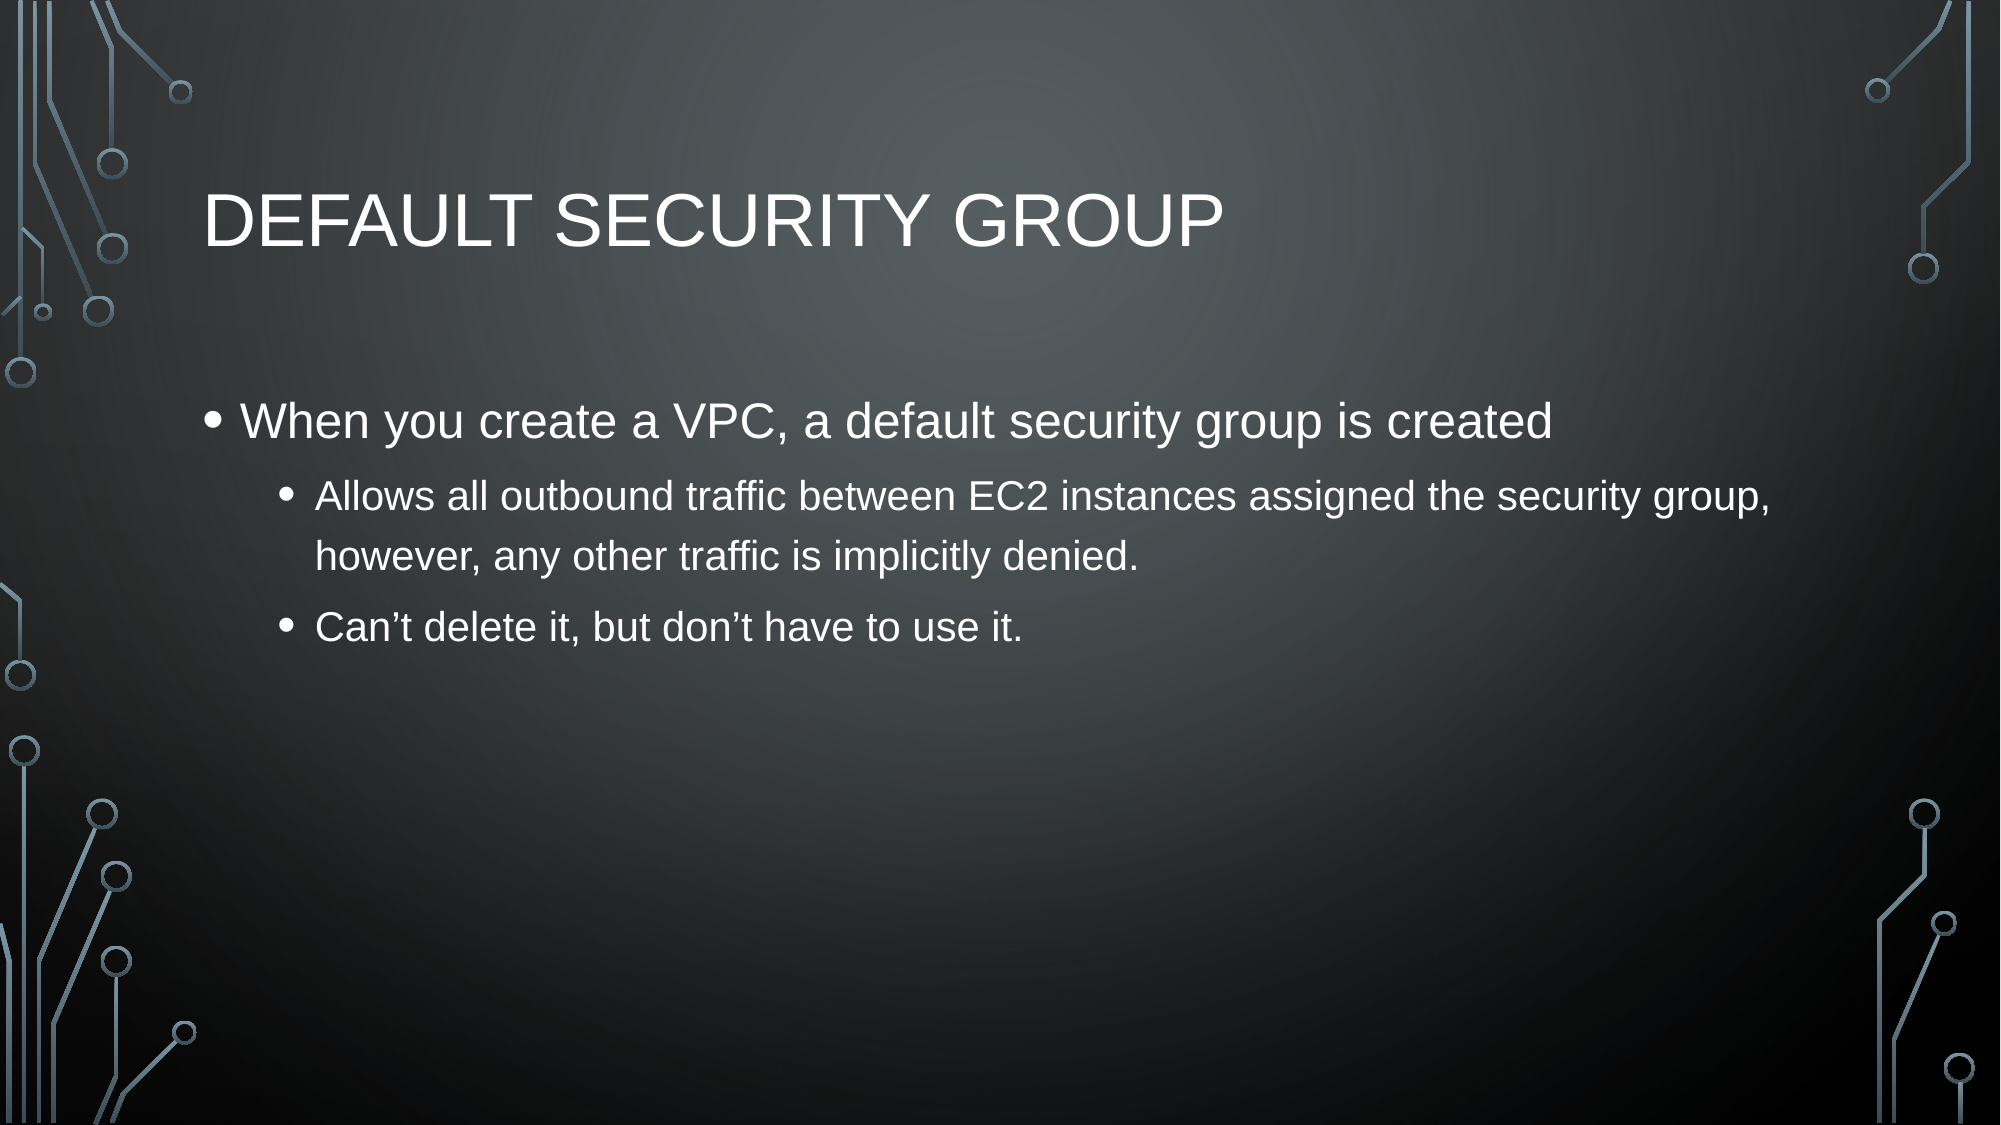

# Default Security Group
When you create a VPC, a default security group is created
Allows all outbound traffic between EC2 instances assigned the security group, however, any other traffic is implicitly denied.
Can’t delete it, but don’t have to use it.